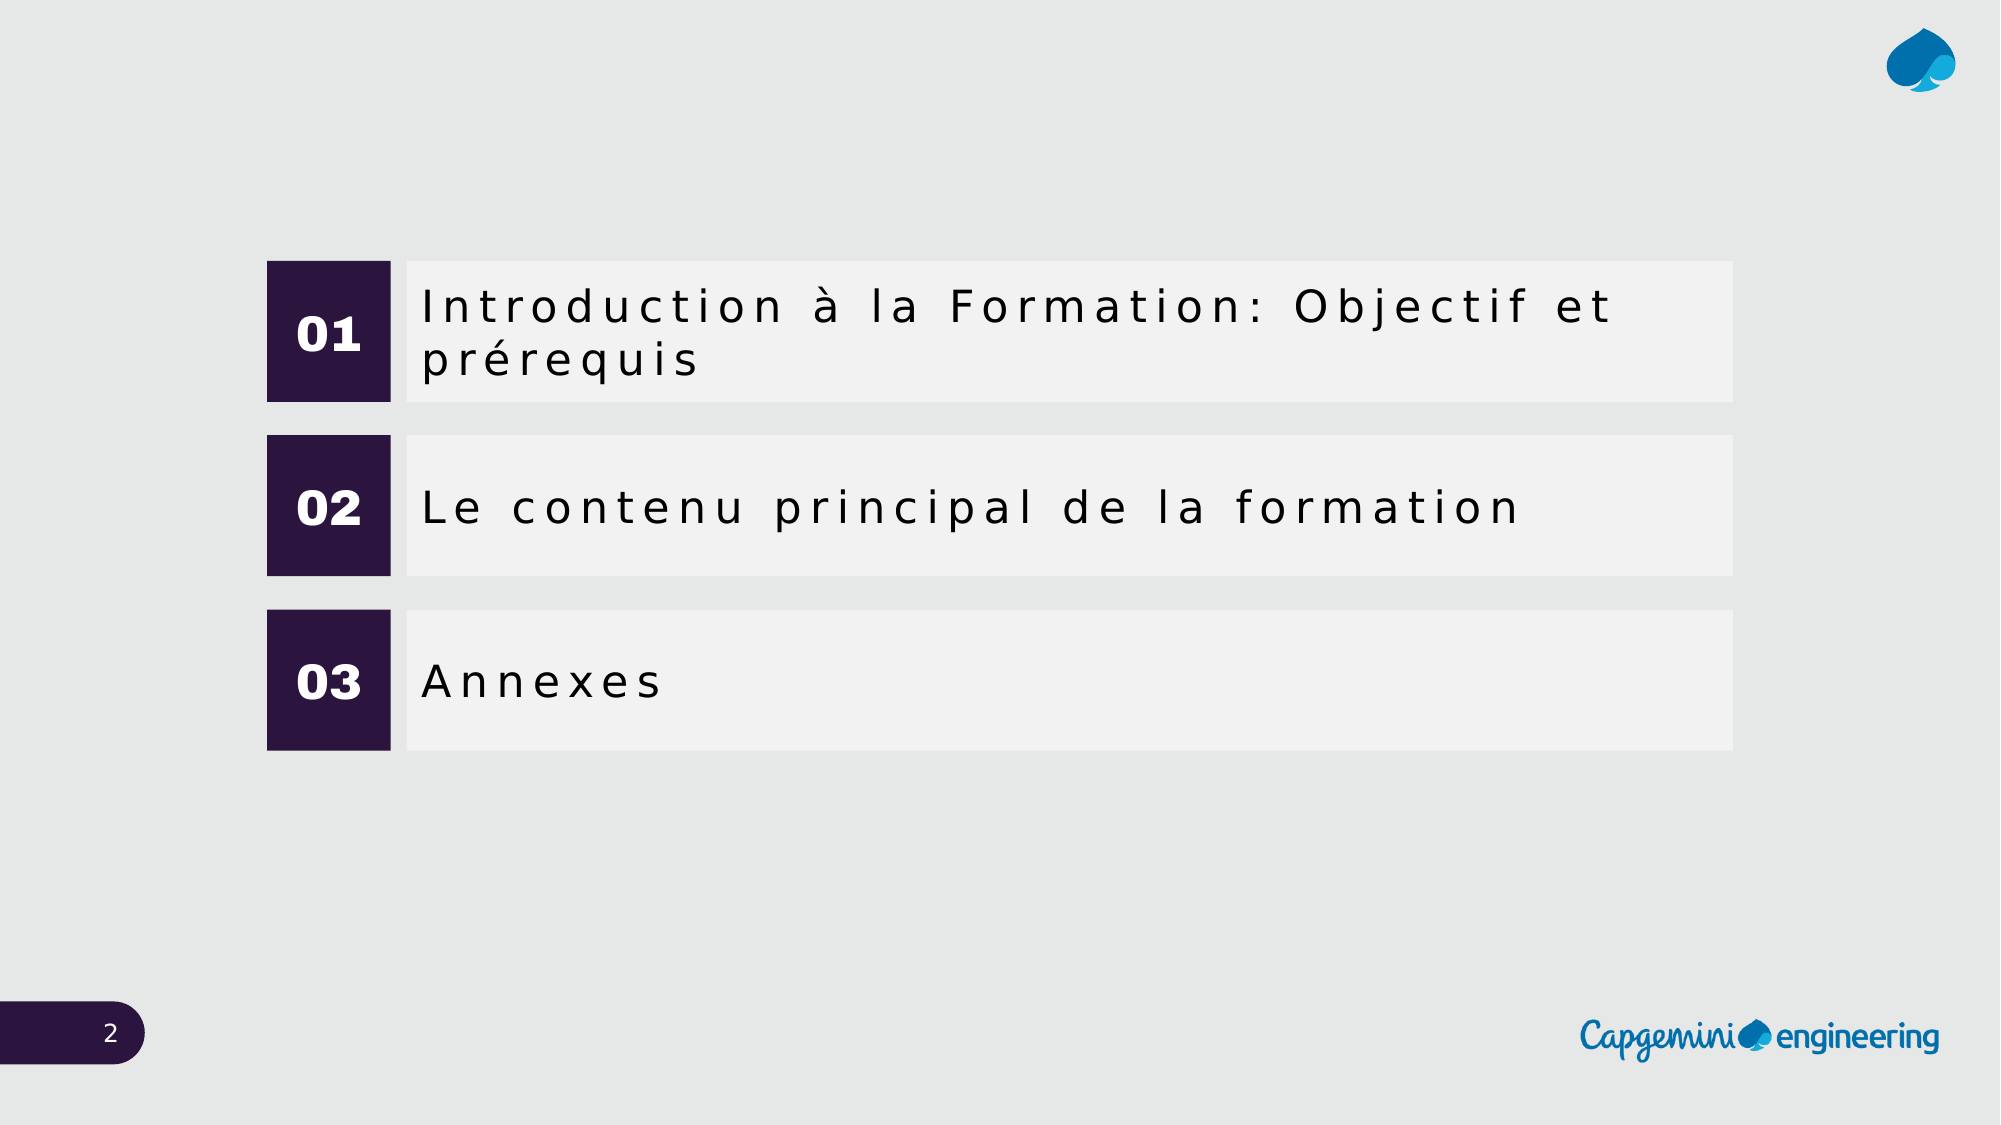

AGENDA
01
Introduction à la Formation: Objectif et prérequis
02
Le contenu principal de la formation
Annexes
03